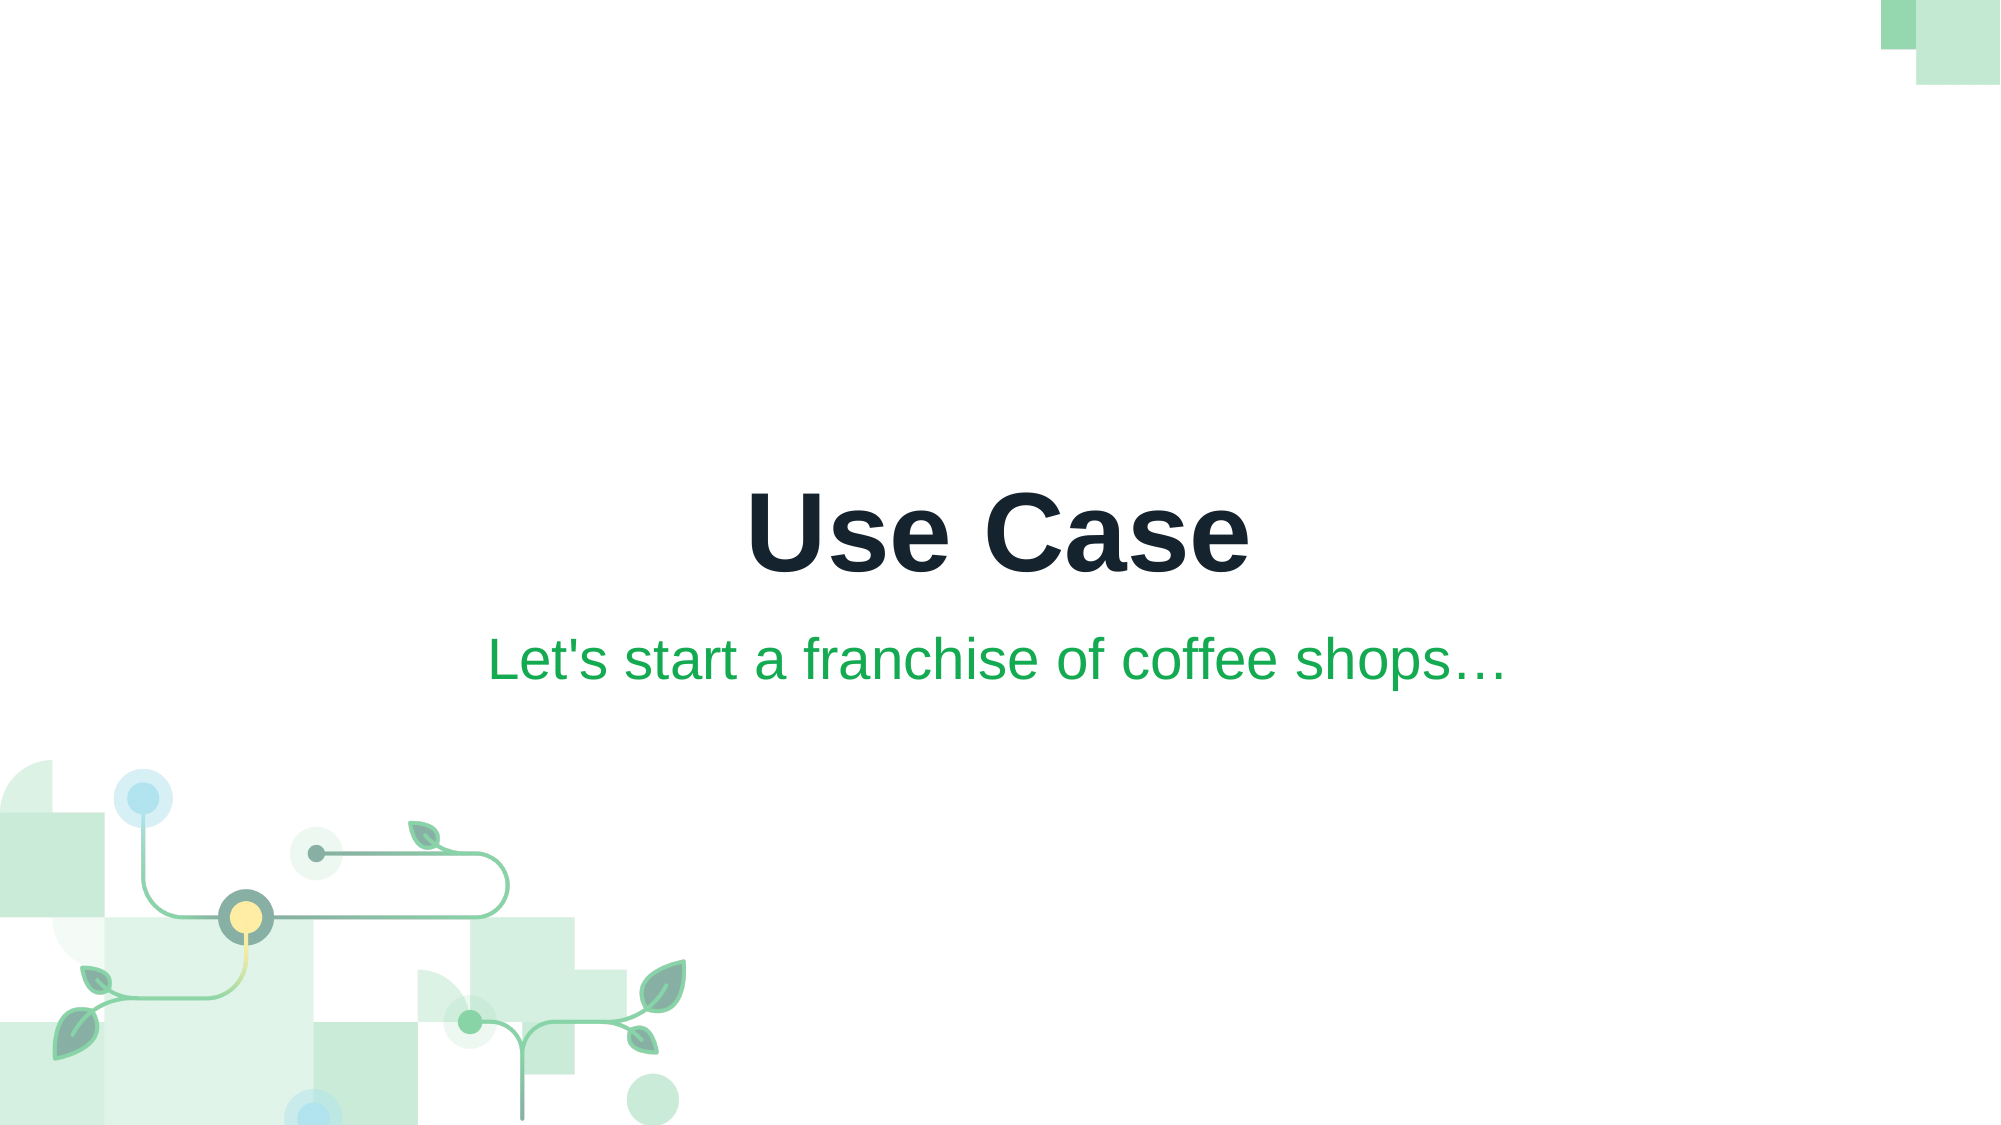

# Use Case
Let's start a franchise of coffee shops…